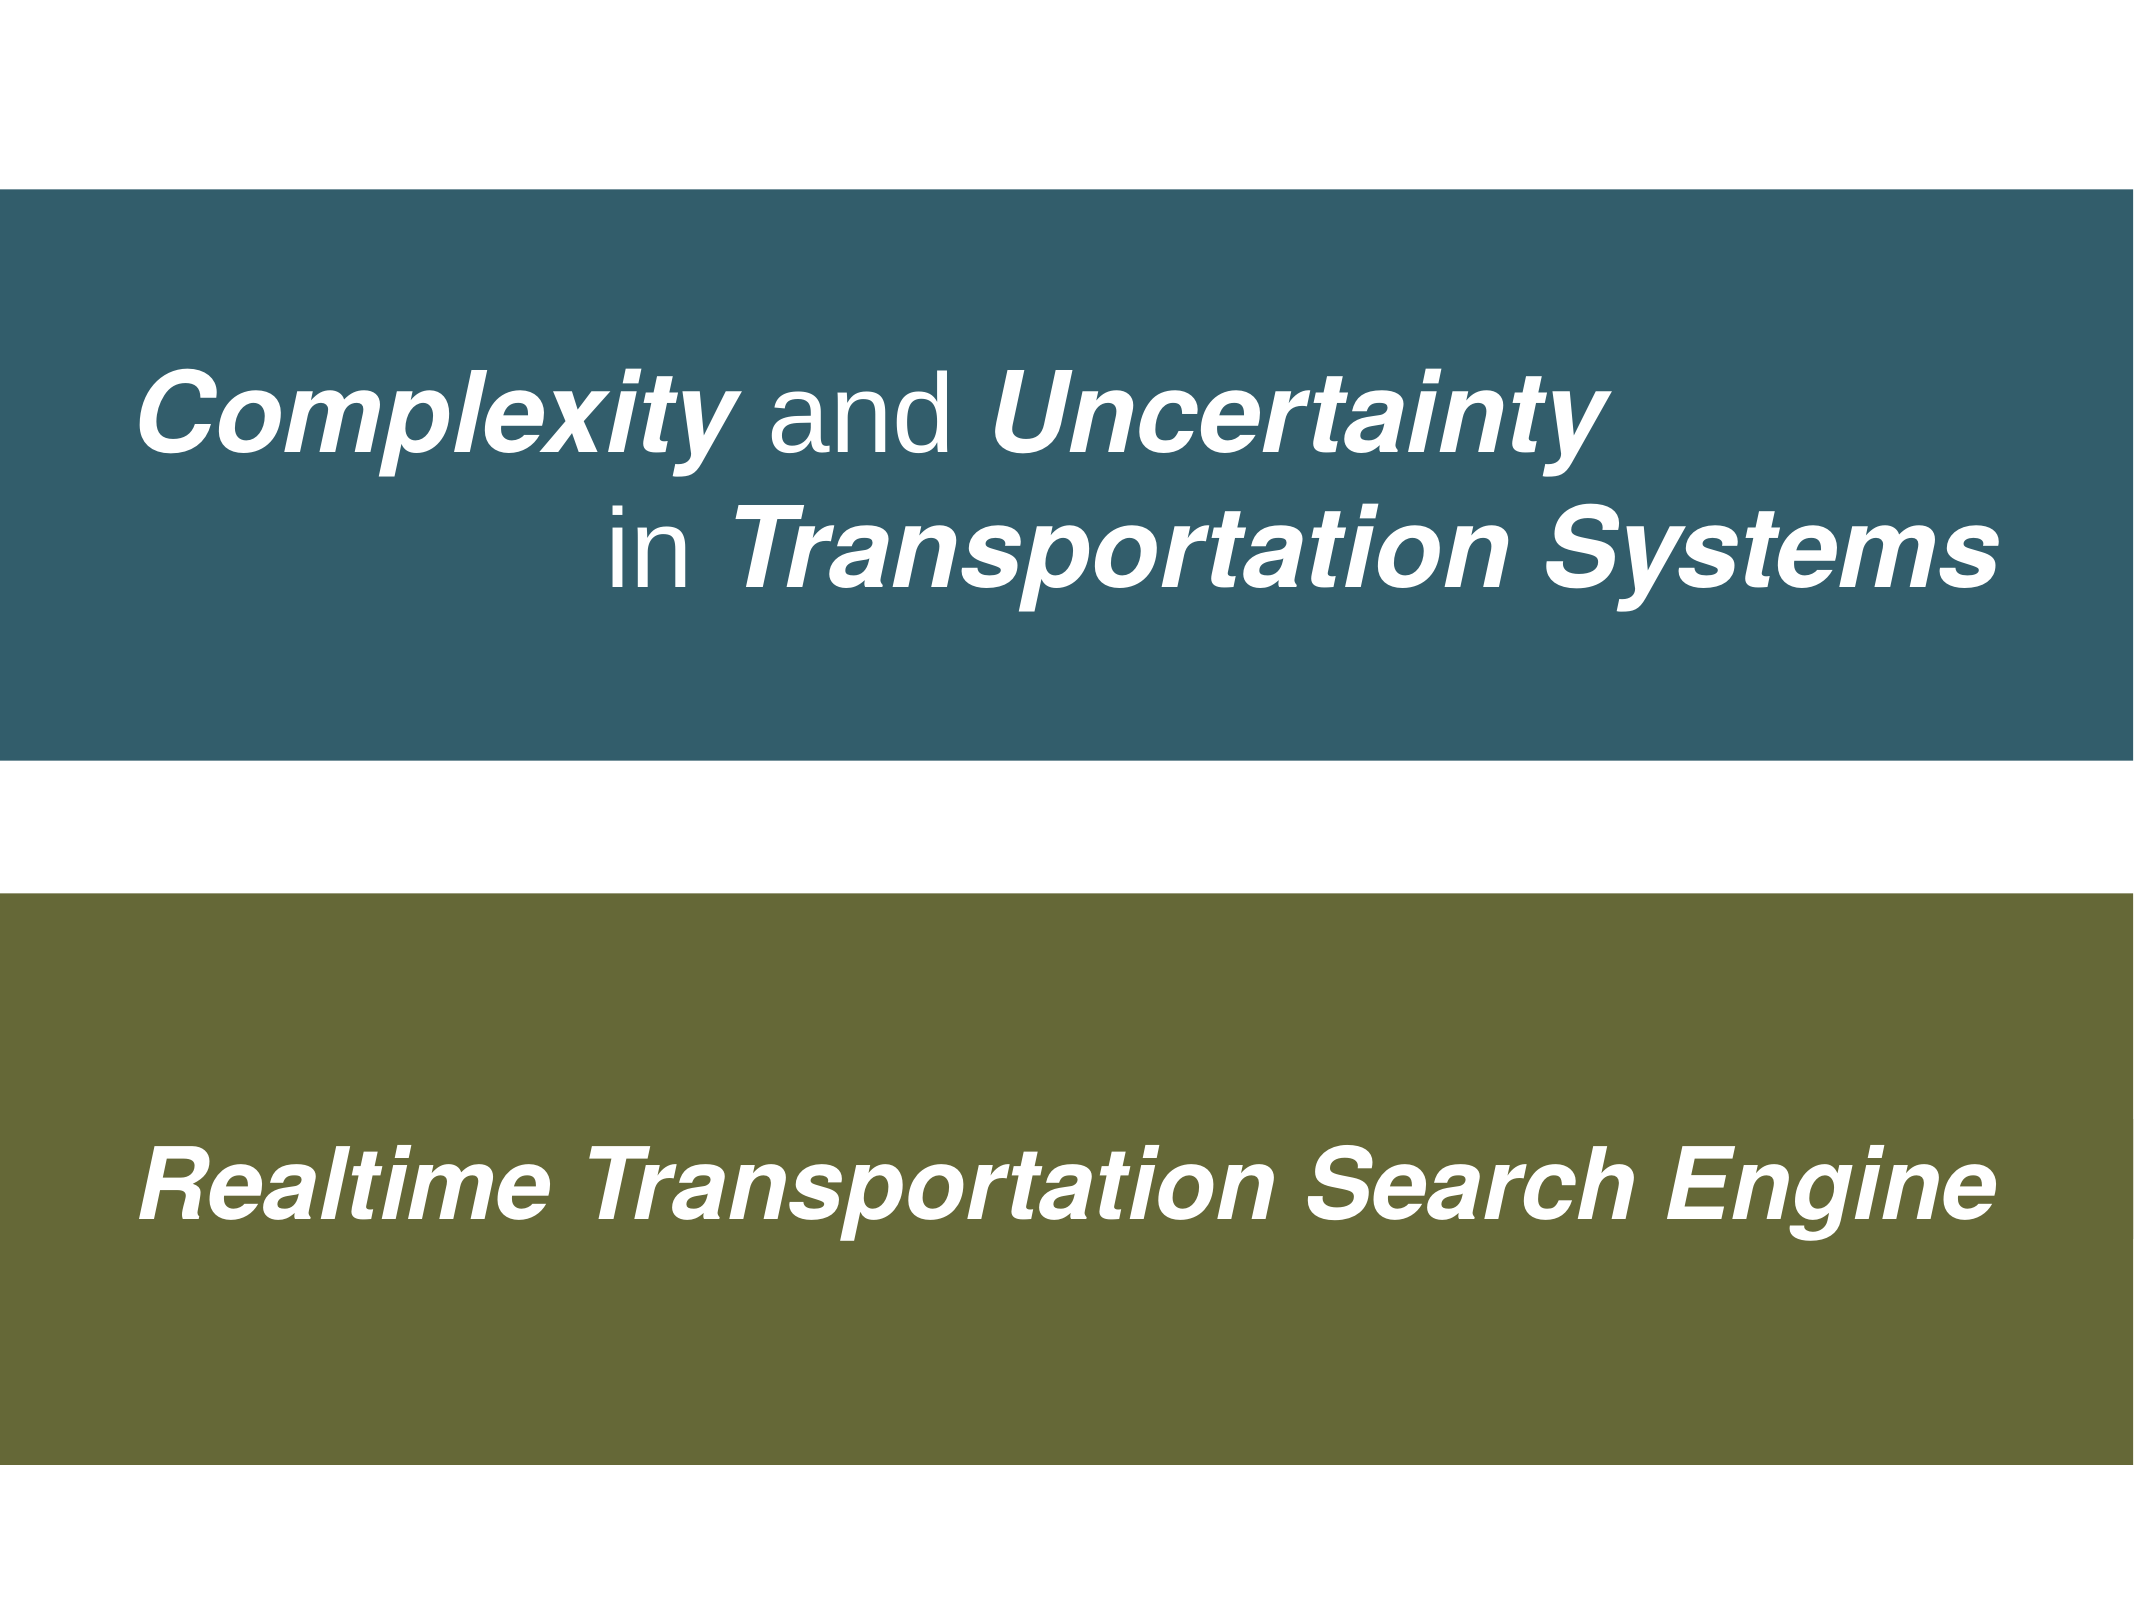

Complexity and Uncertainty
in Transportation Systems

Realtime Transportation Search Engine